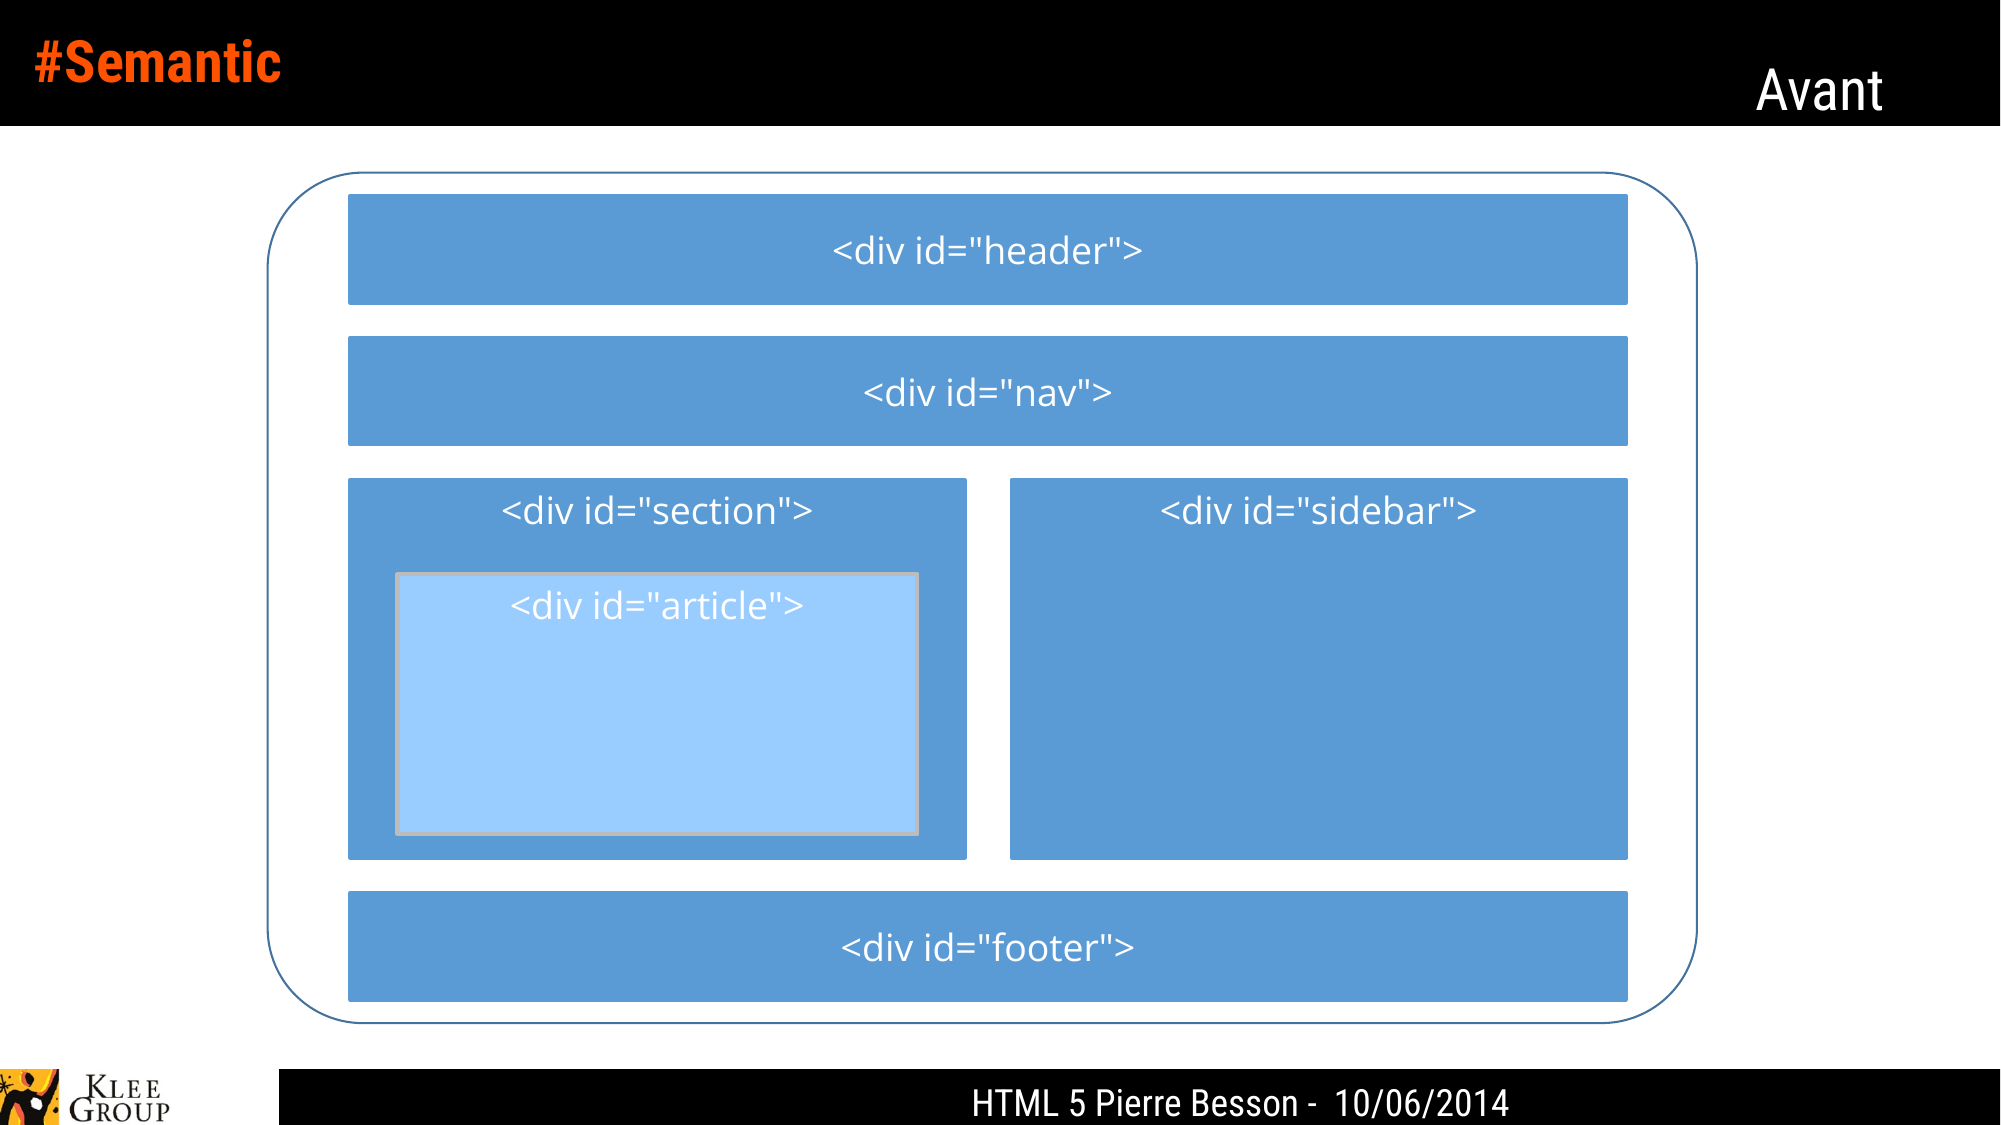

#Semantic
# Avant

<div id="header">
<div id="nav">
<div id="section">
<div id="sidebar">
<div id="article">
<div id="footer">